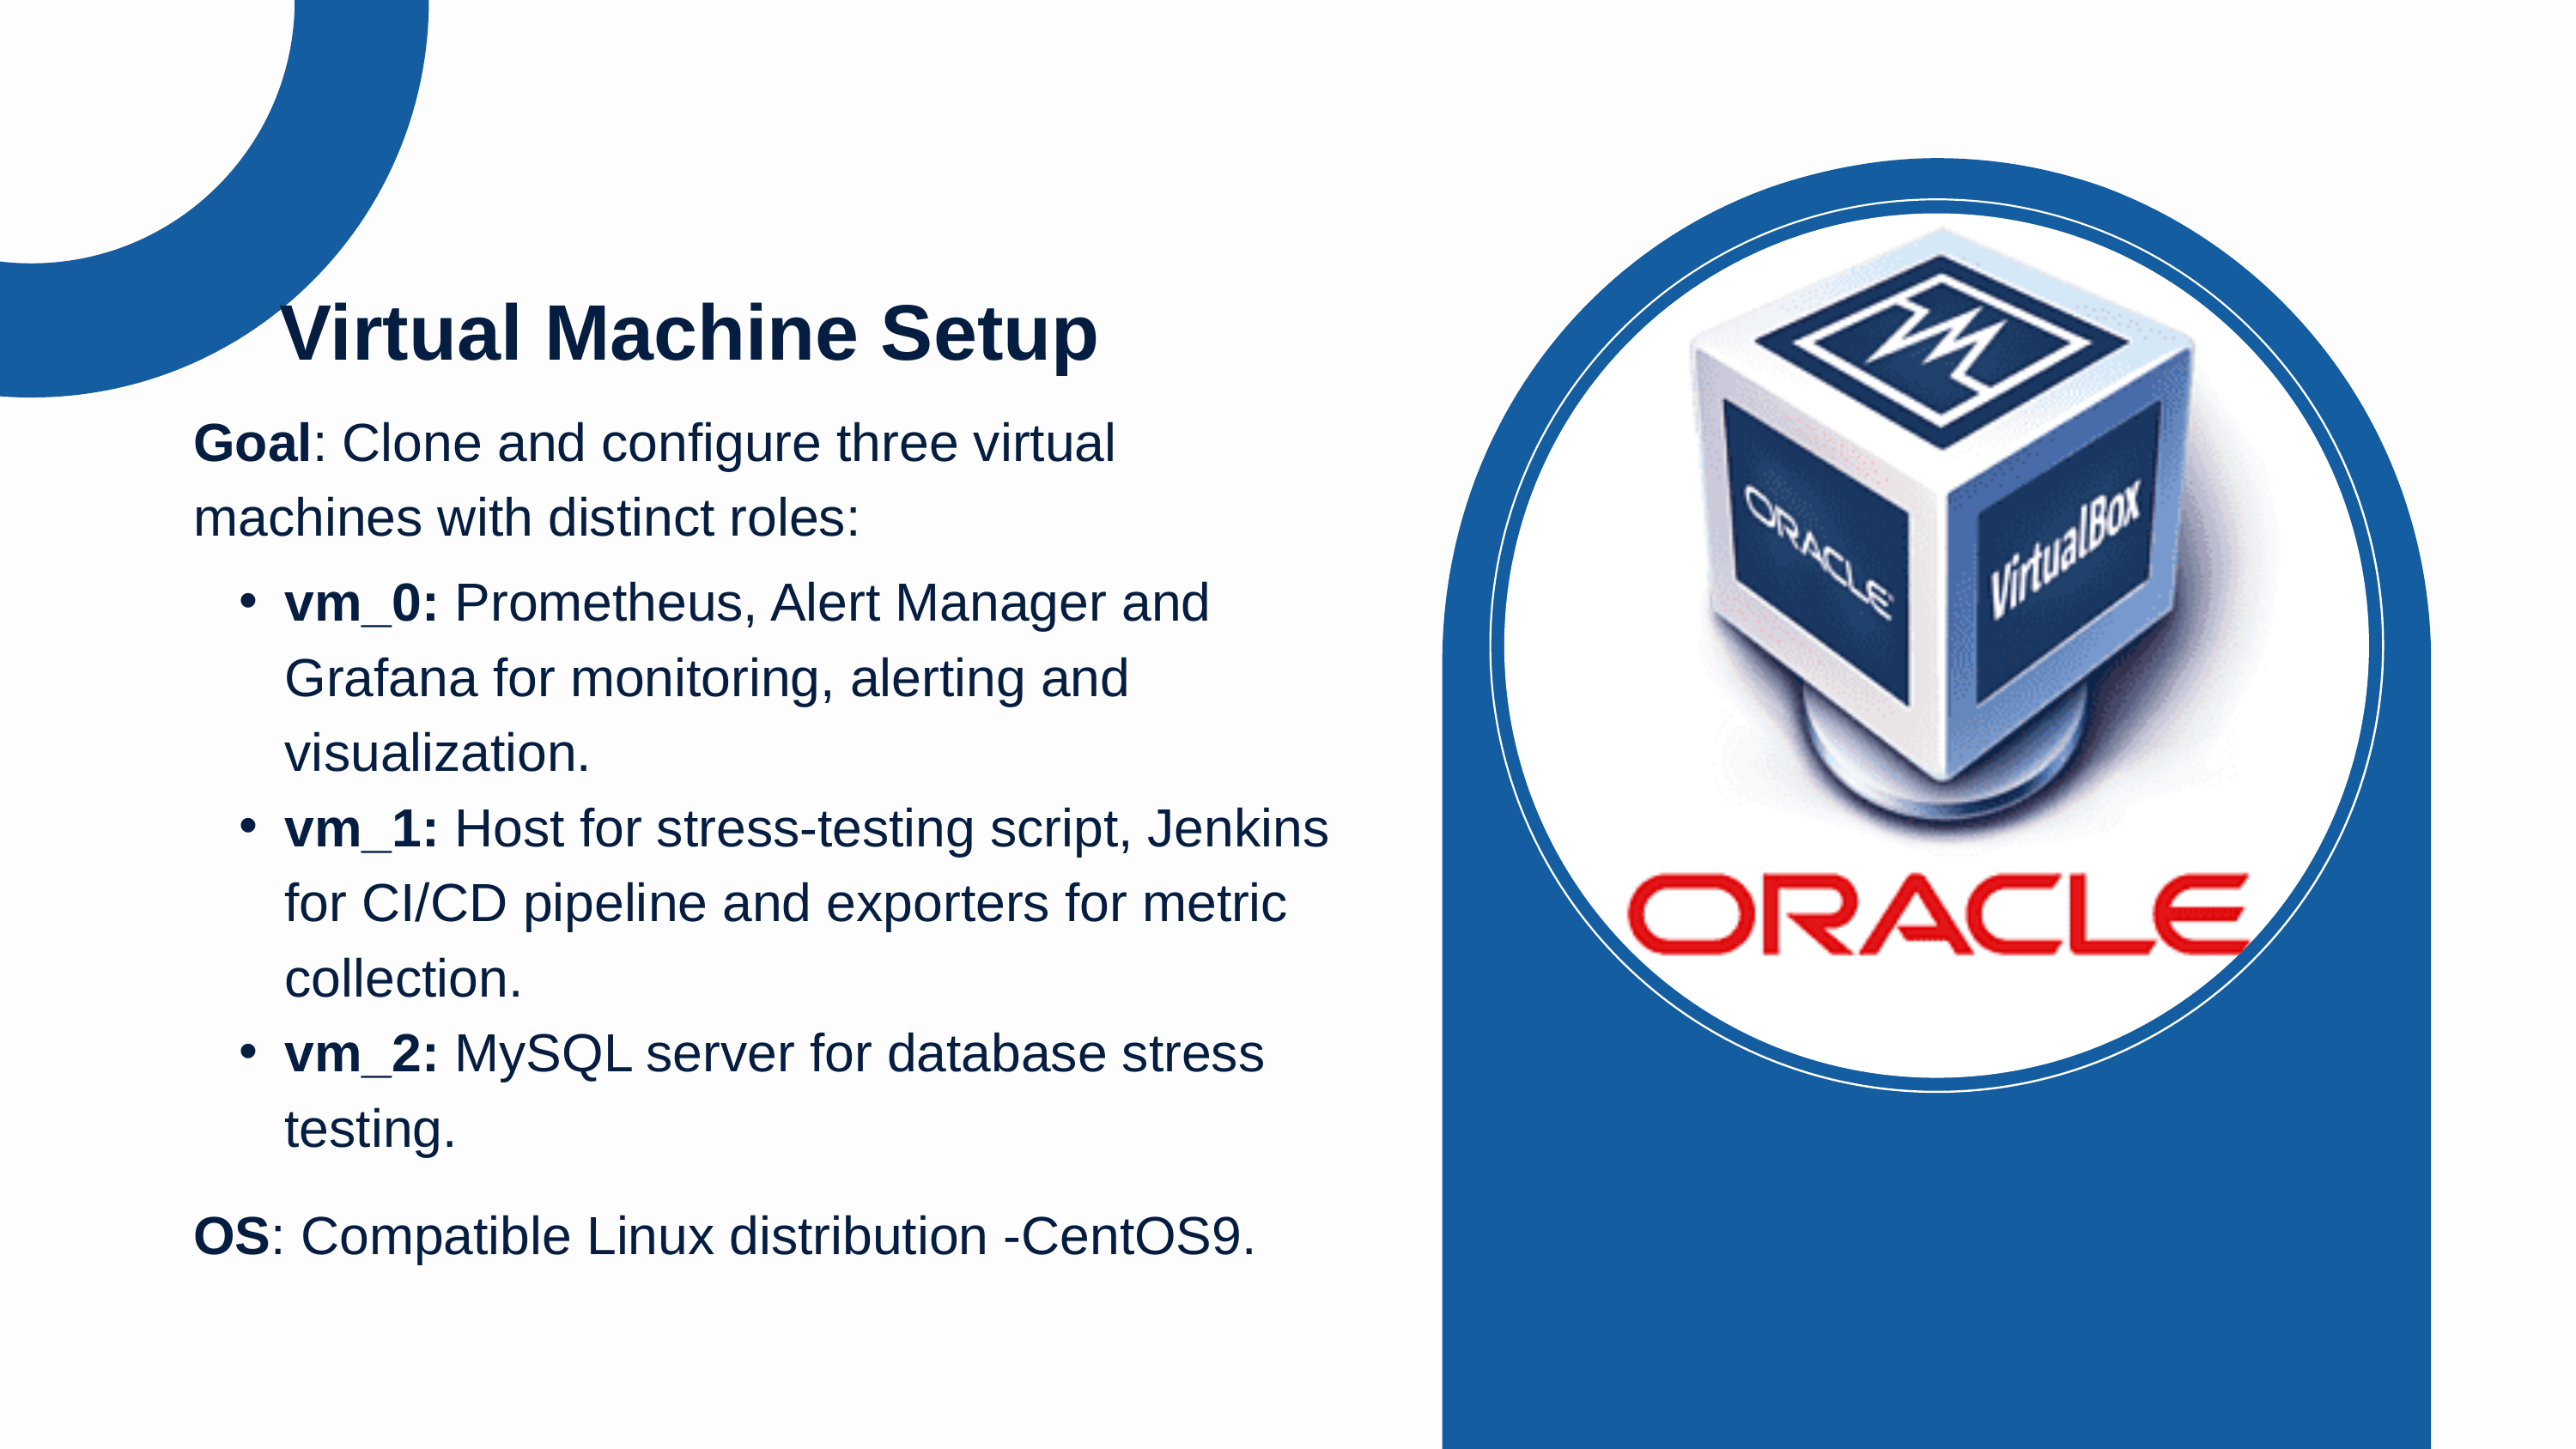

Virtual Machine Setup
Goal: Clone and configure three virtual machines with distinct roles:

vm_0: Prometheus, Alert Manager and Grafana for monitoring, alerting and visualization.
vm_1: Host for stress-testing script, Jenkins for CI/CD pipeline and exporters for metric collection.
vm_2: MySQL server for database stress testing.

OS: Compatible Linux distribution -CentOS9.